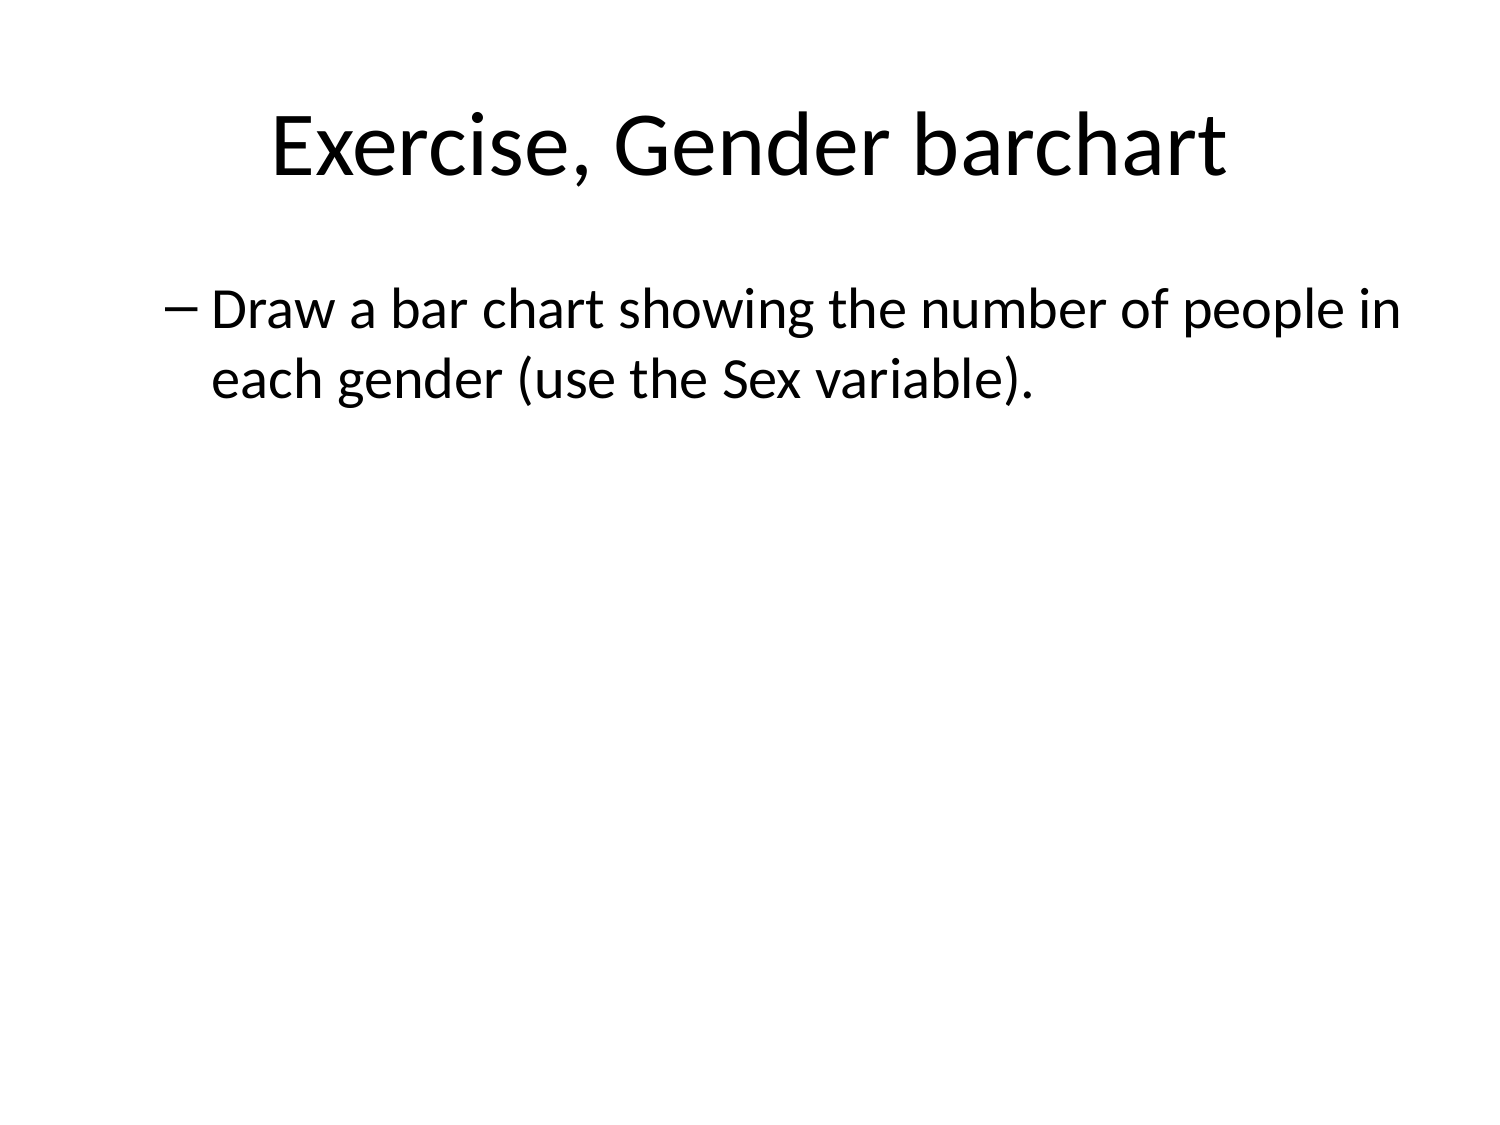

# Exercise, Gender barchart
Draw a bar chart showing the number of people in each gender (use the Sex variable).